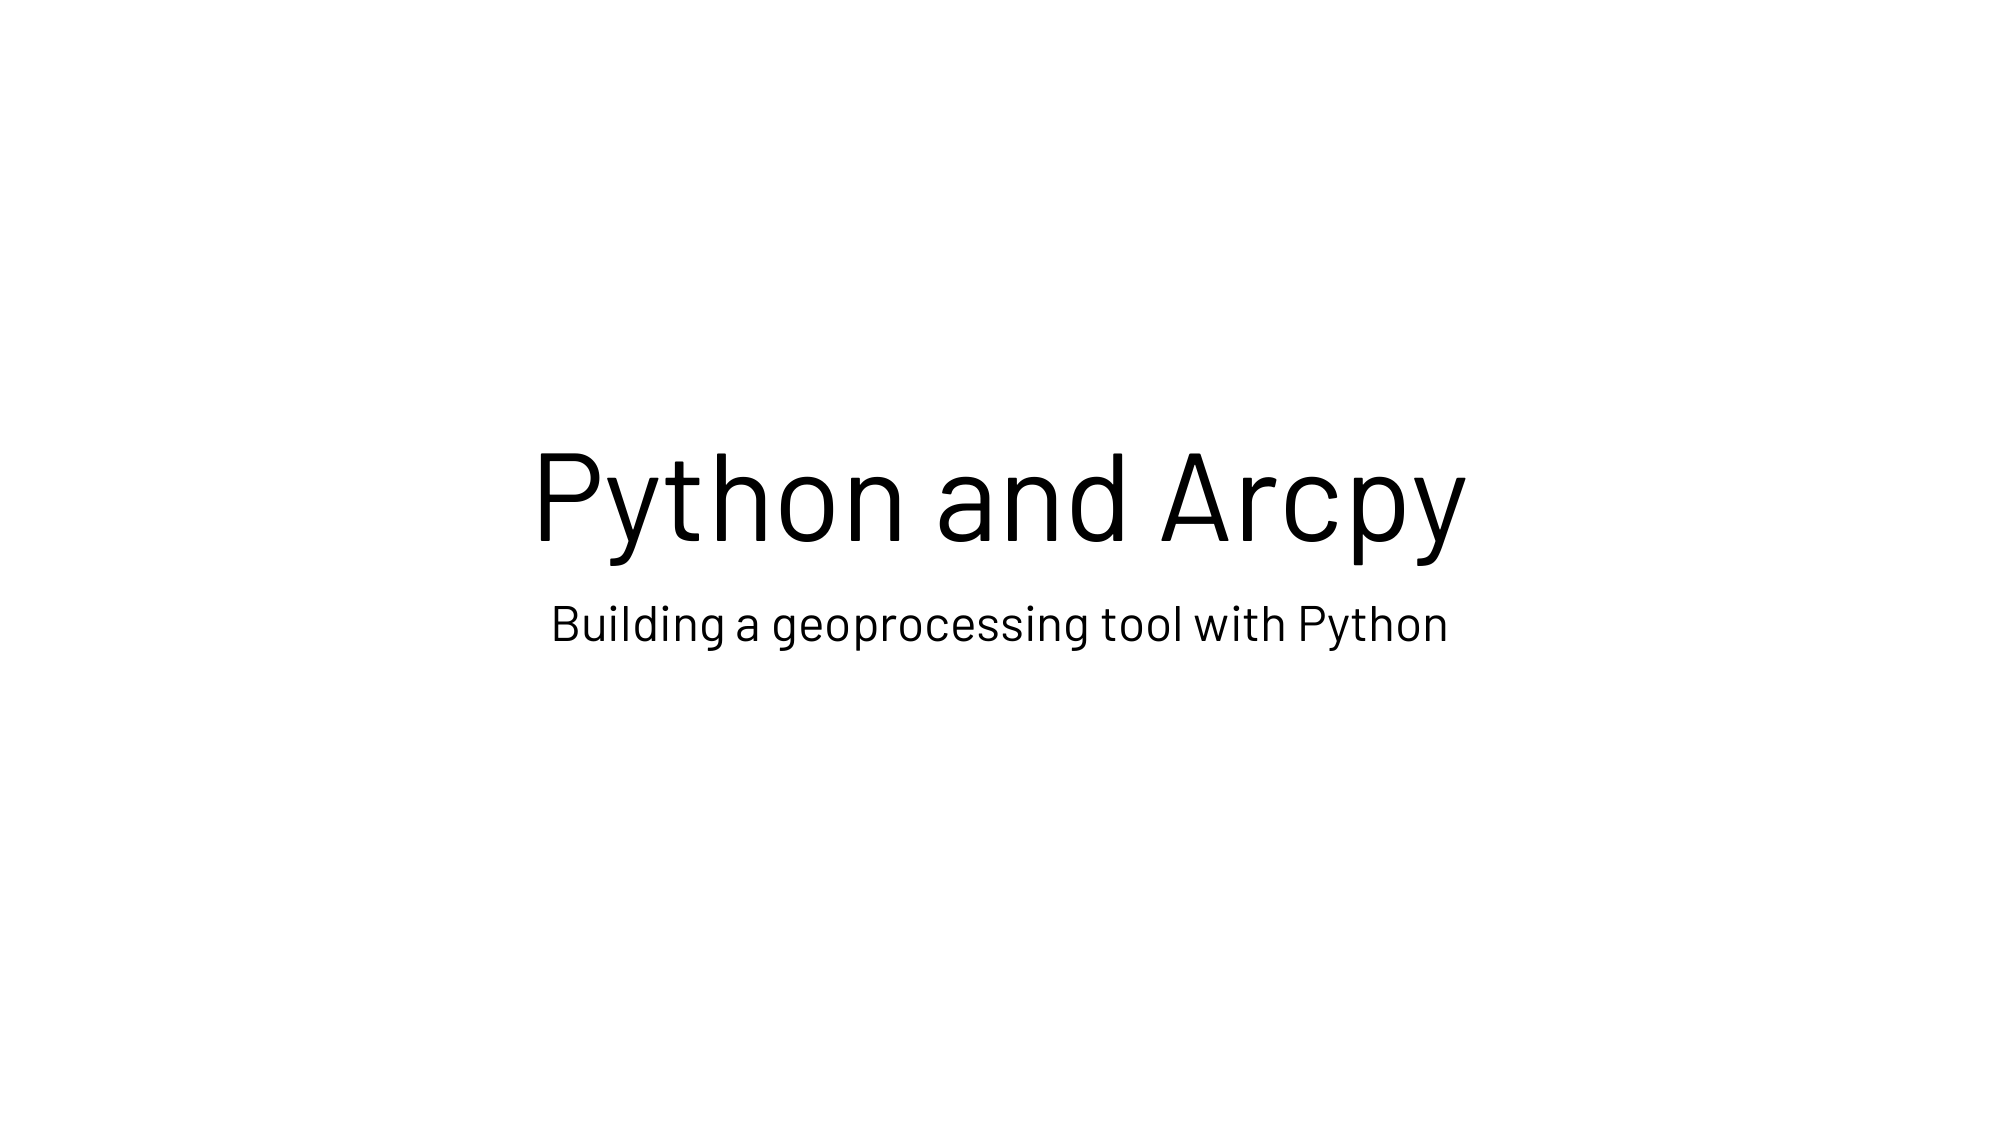

# Python and Arcpy
Building a geoprocessing tool with Python